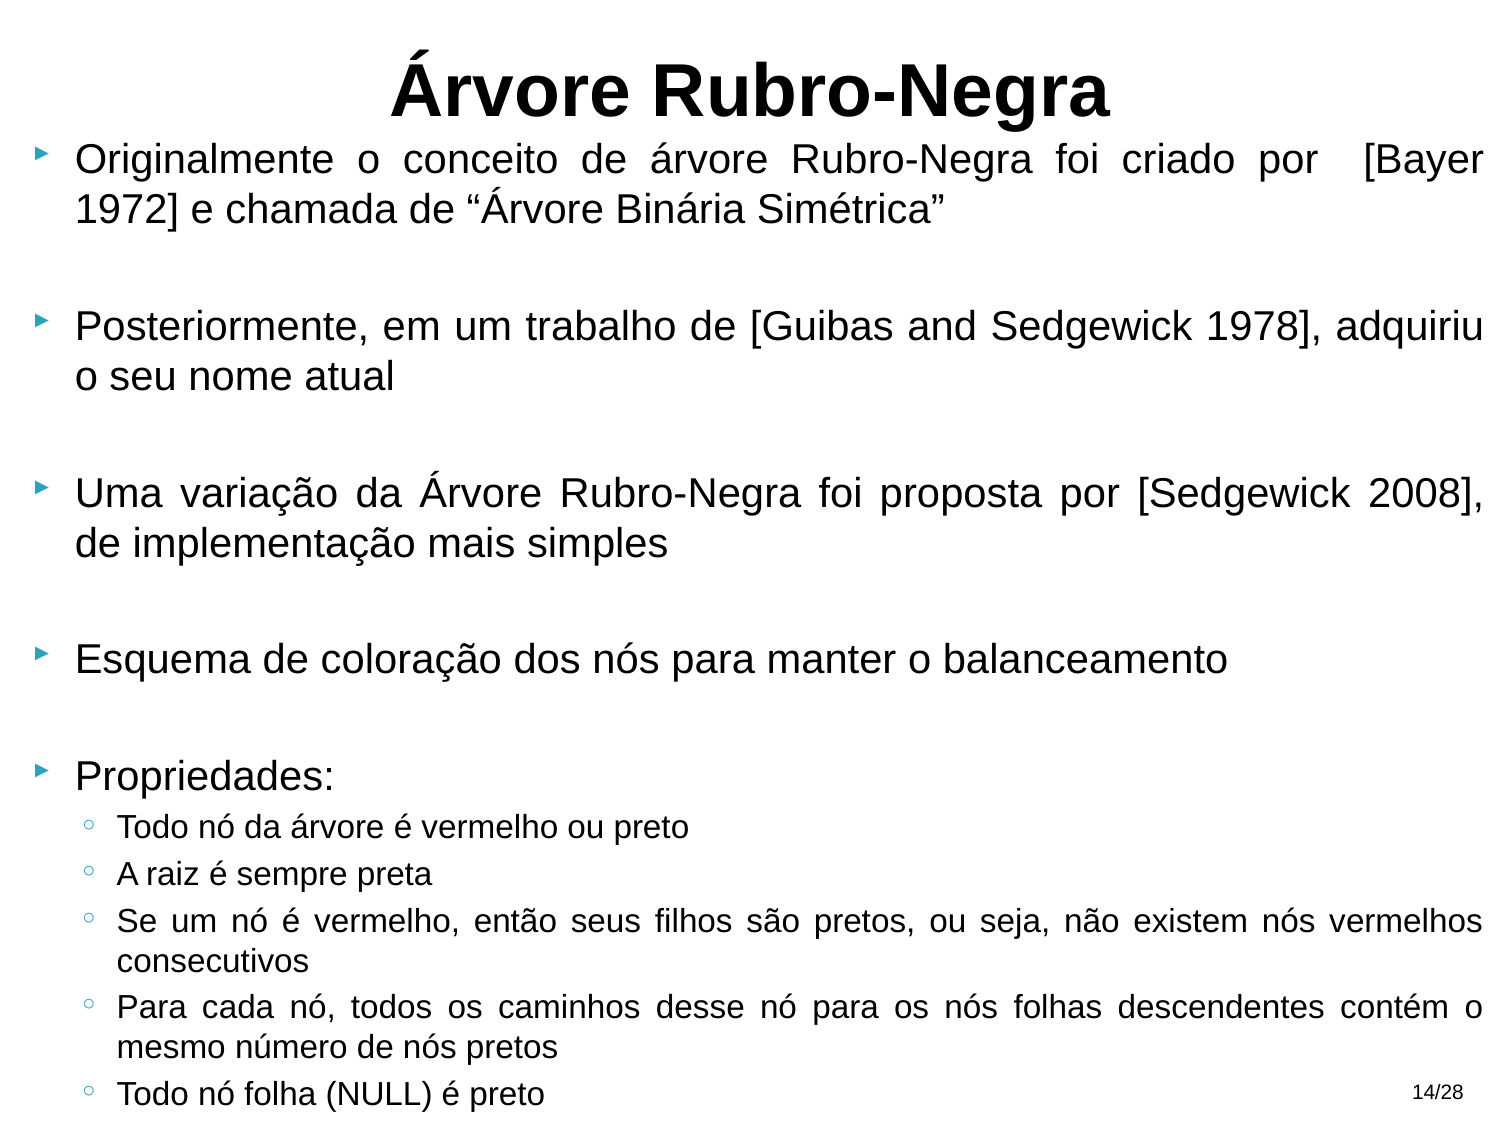

# Árvore Rubro-Negra

Originalmente o conceito de árvore Rubro-Negra foi criado por  [Bayer 1972] e chamada de “Árvore Binária Simétrica”

Posteriormente, em um trabalho de [Guibas and Sedgewick 1978], adquiriu o seu nome atual

Uma variação da Árvore Rubro-Negra foi proposta por [Sedgewick 2008], de implementação mais simples

Esquema de coloração dos nós para manter o balanceamento

Propriedades:
Todo nó da árvore é vermelho ou preto
A raiz é sempre preta
Se um nó é vermelho, então seus filhos são pretos, ou seja, não existem nós vermelhos consecutivos
Para cada nó, todos os caminhos desse nó para os nós folhas descendentes contém o mesmo número de nós pretos
Todo nó folha (NULL) é preto

14/28